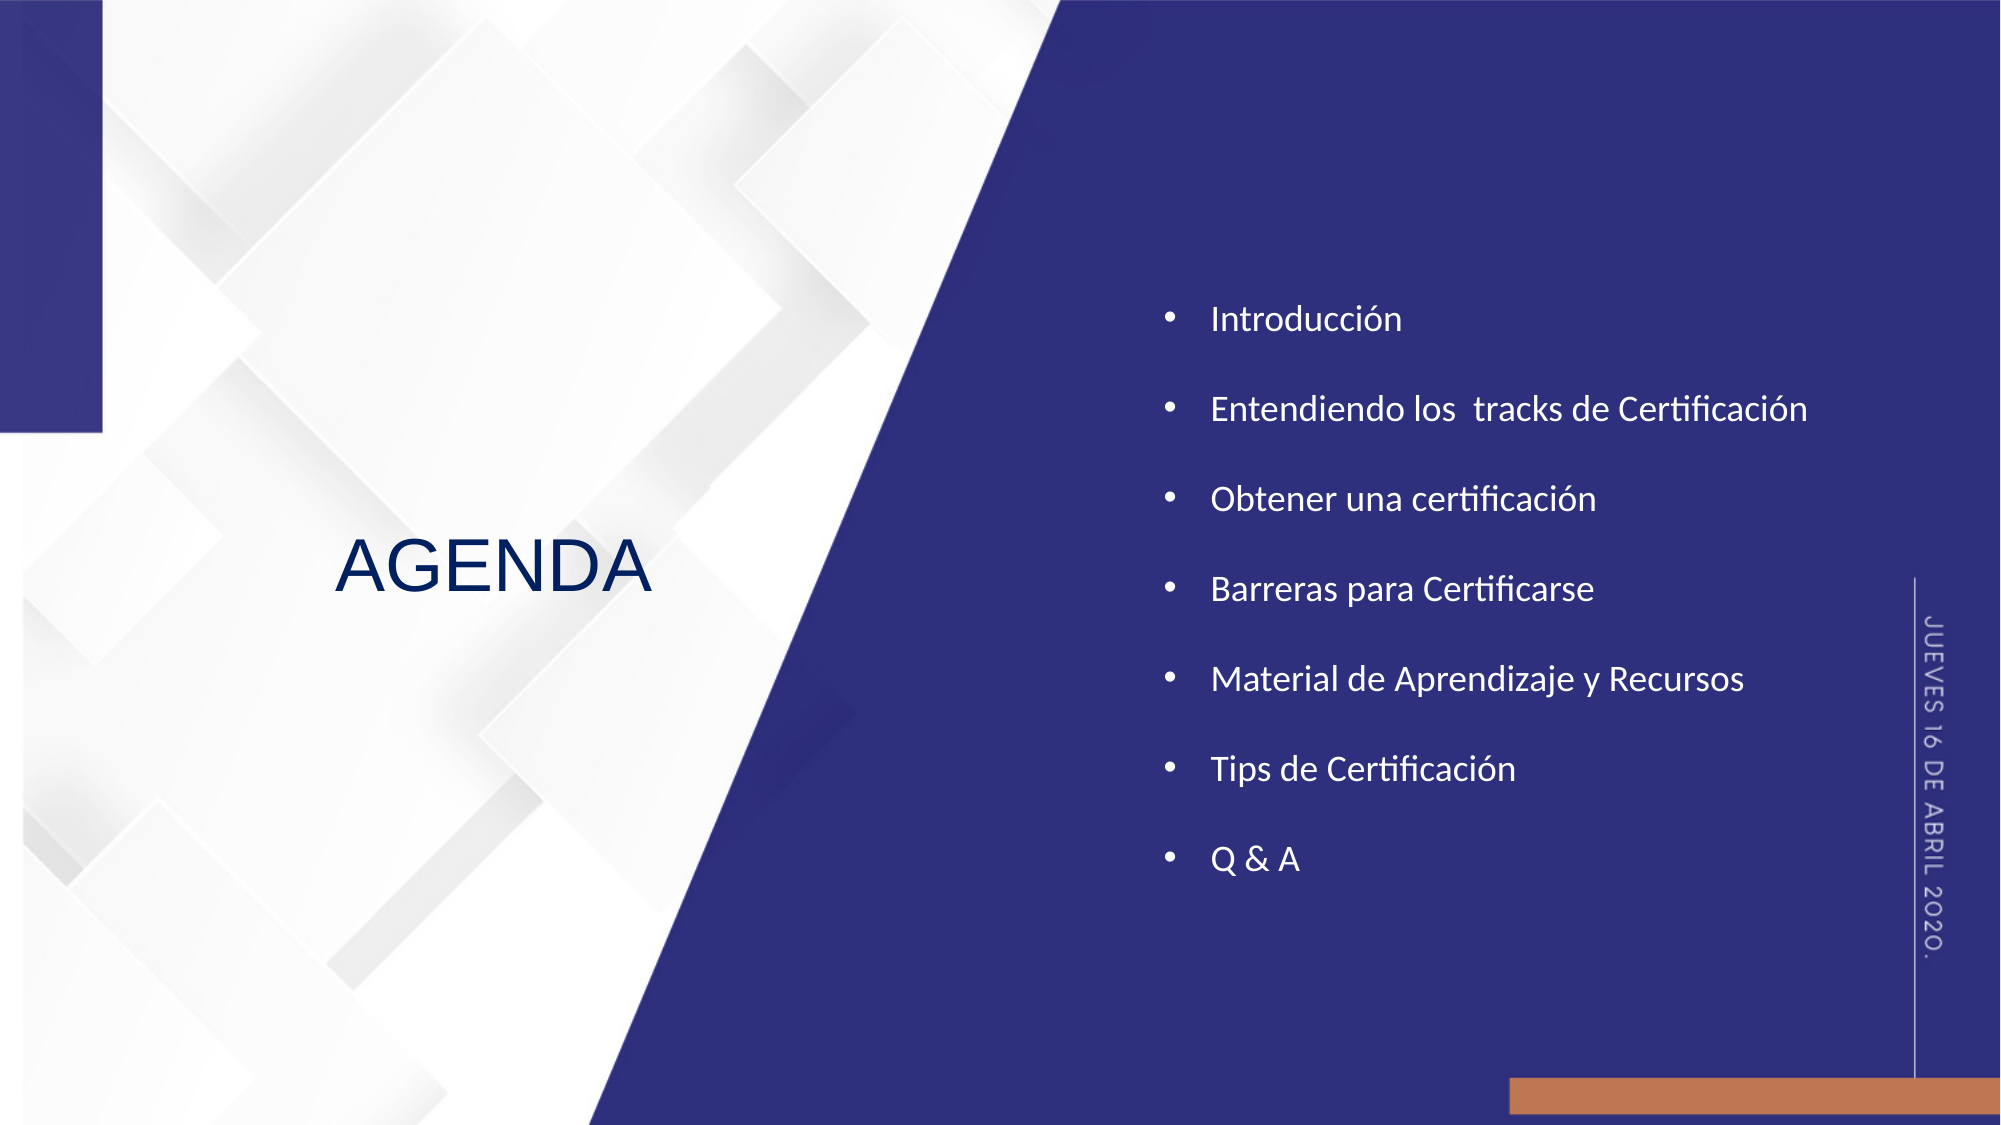

Introducción

Entendiendo los  tracks de Certificación

Obtener una certificación

Barreras para Certificarse

Material de Aprendizaje y Recursos

Tips de Certificación

Q & A
AGENDA